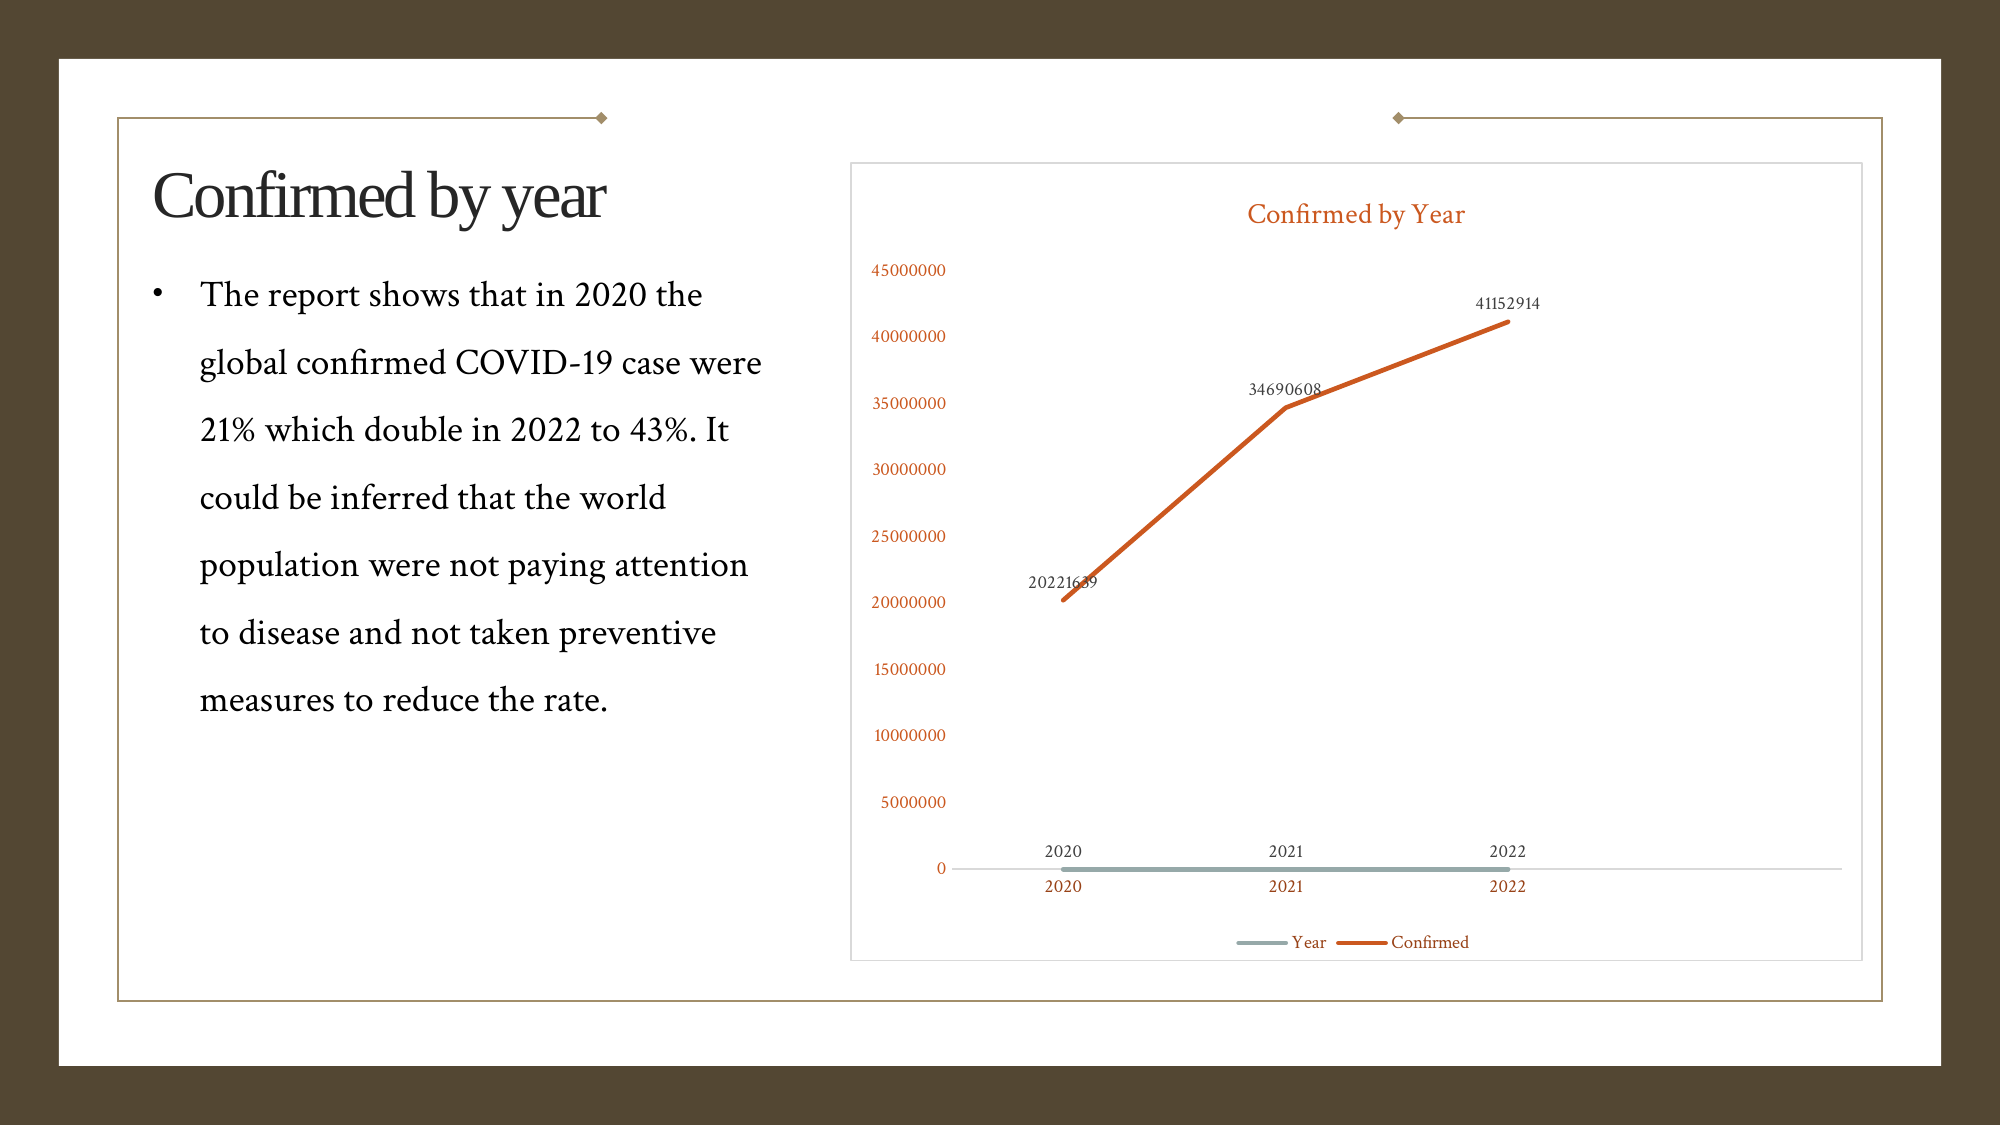

# Confirmed by year

[unsupported chart]

The report shows that in 2020 the global confirmed COVID-19 case were 21% which double in 2022 to 43%. It could be inferred that the world population were not paying attention to disease and not taken preventive measures to reduce the rate.